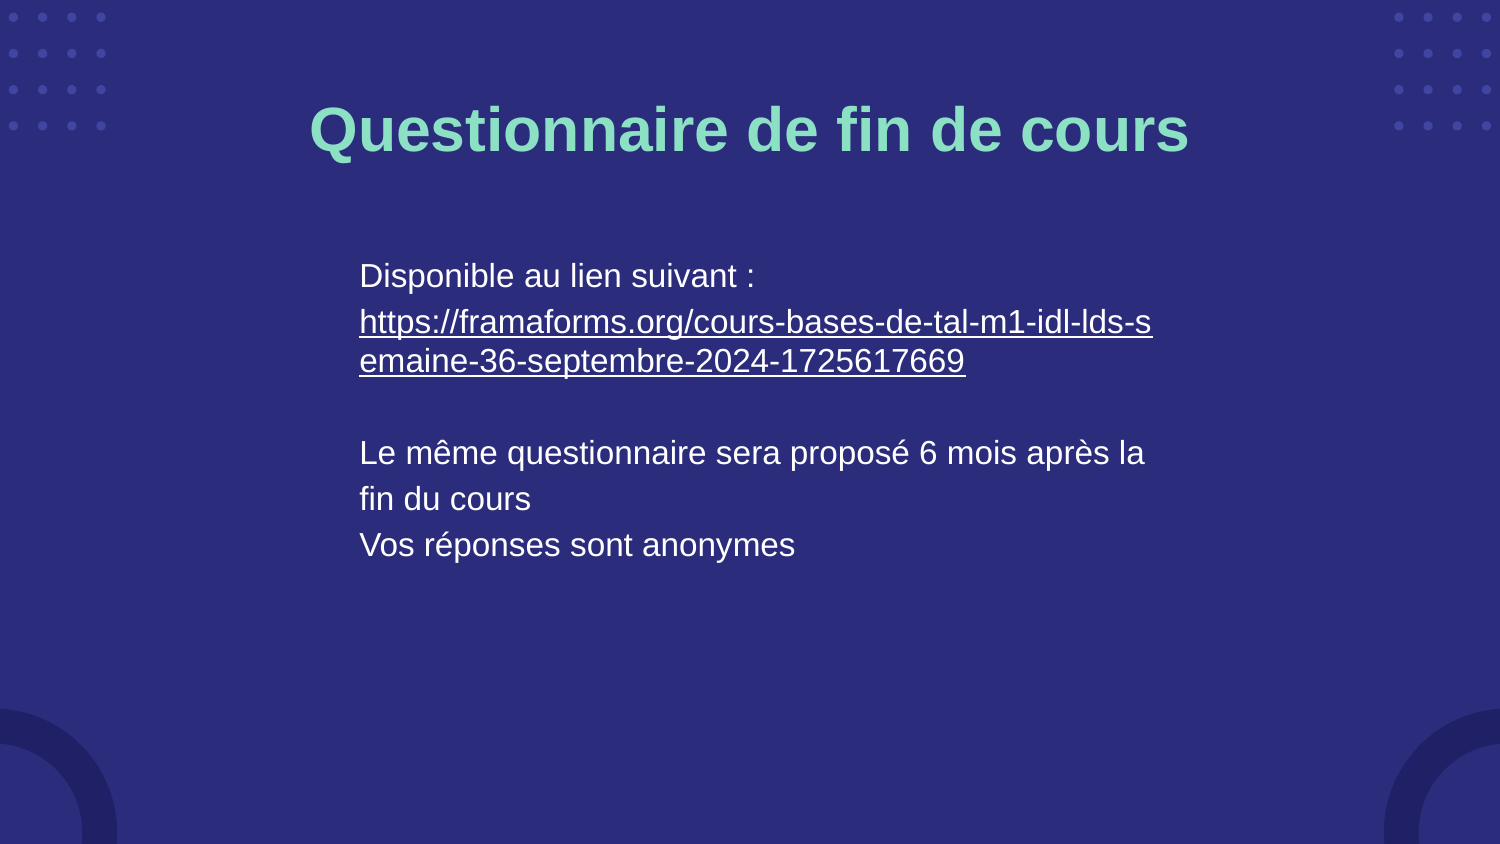

# Questionnaire de fin de cours
Disponible au lien suivant : https://framaforms.org/cours-bases-de-tal-m1-idl-lds-semaine-36-septembre-2024-1725617669

Le même questionnaire sera proposé 6 mois après la fin du cours
Vos réponses sont anonymes